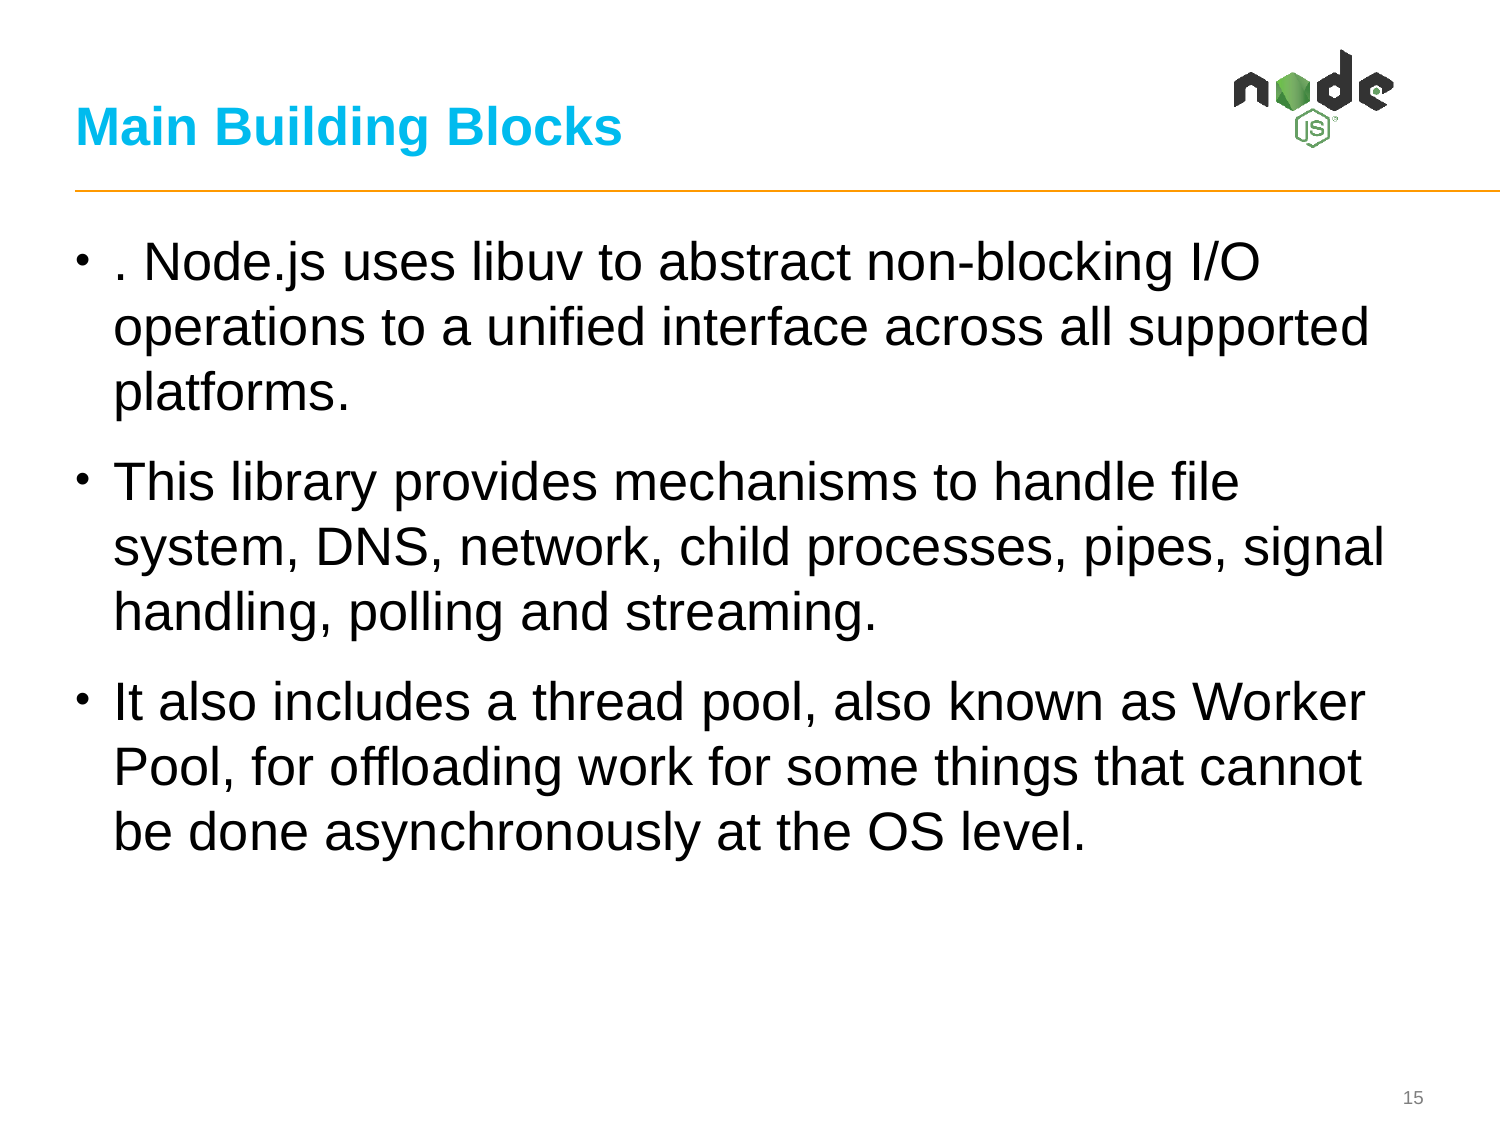

# Main Building Blocks
. Node.js uses libuv to abstract non-blocking I/O operations to a unified interface across all supported platforms.
This library provides mechanisms to handle file system, DNS, network, child processes, pipes, signal handling, polling and streaming.
It also includes a thread pool, also known as Worker Pool, for offloading work for some things that cannot be done asynchronously at the OS level.